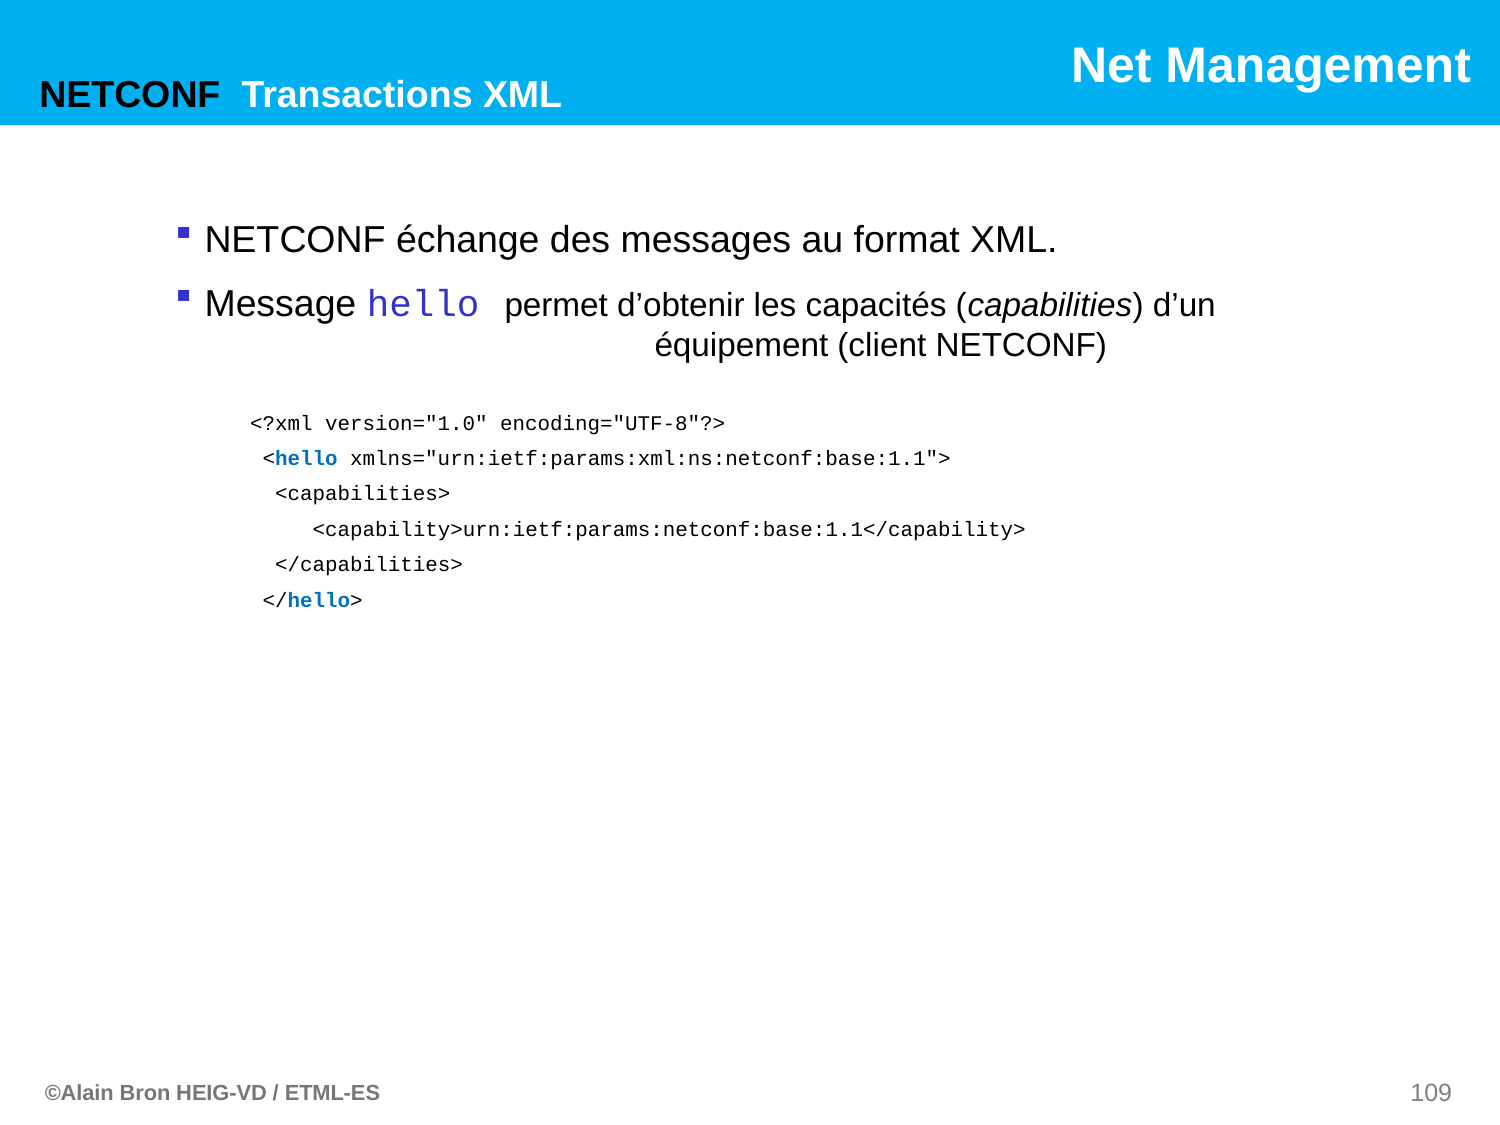

NETCONF  Transactions XML
NETCONF échange des messages au format XML.
Message hello	permet d’obtenir les capacités (capabilities) d’un 				équipement (client NETCONF)

<?xml version="1.0" encoding="UTF-8"?>
 <hello xmlns="urn:ietf:params:xml:ns:netconf:base:1.1">
  <capabilities>
     <capability>urn:ietf:params:netconf:base:1.1</capability>
  </capabilities>
 </hello>